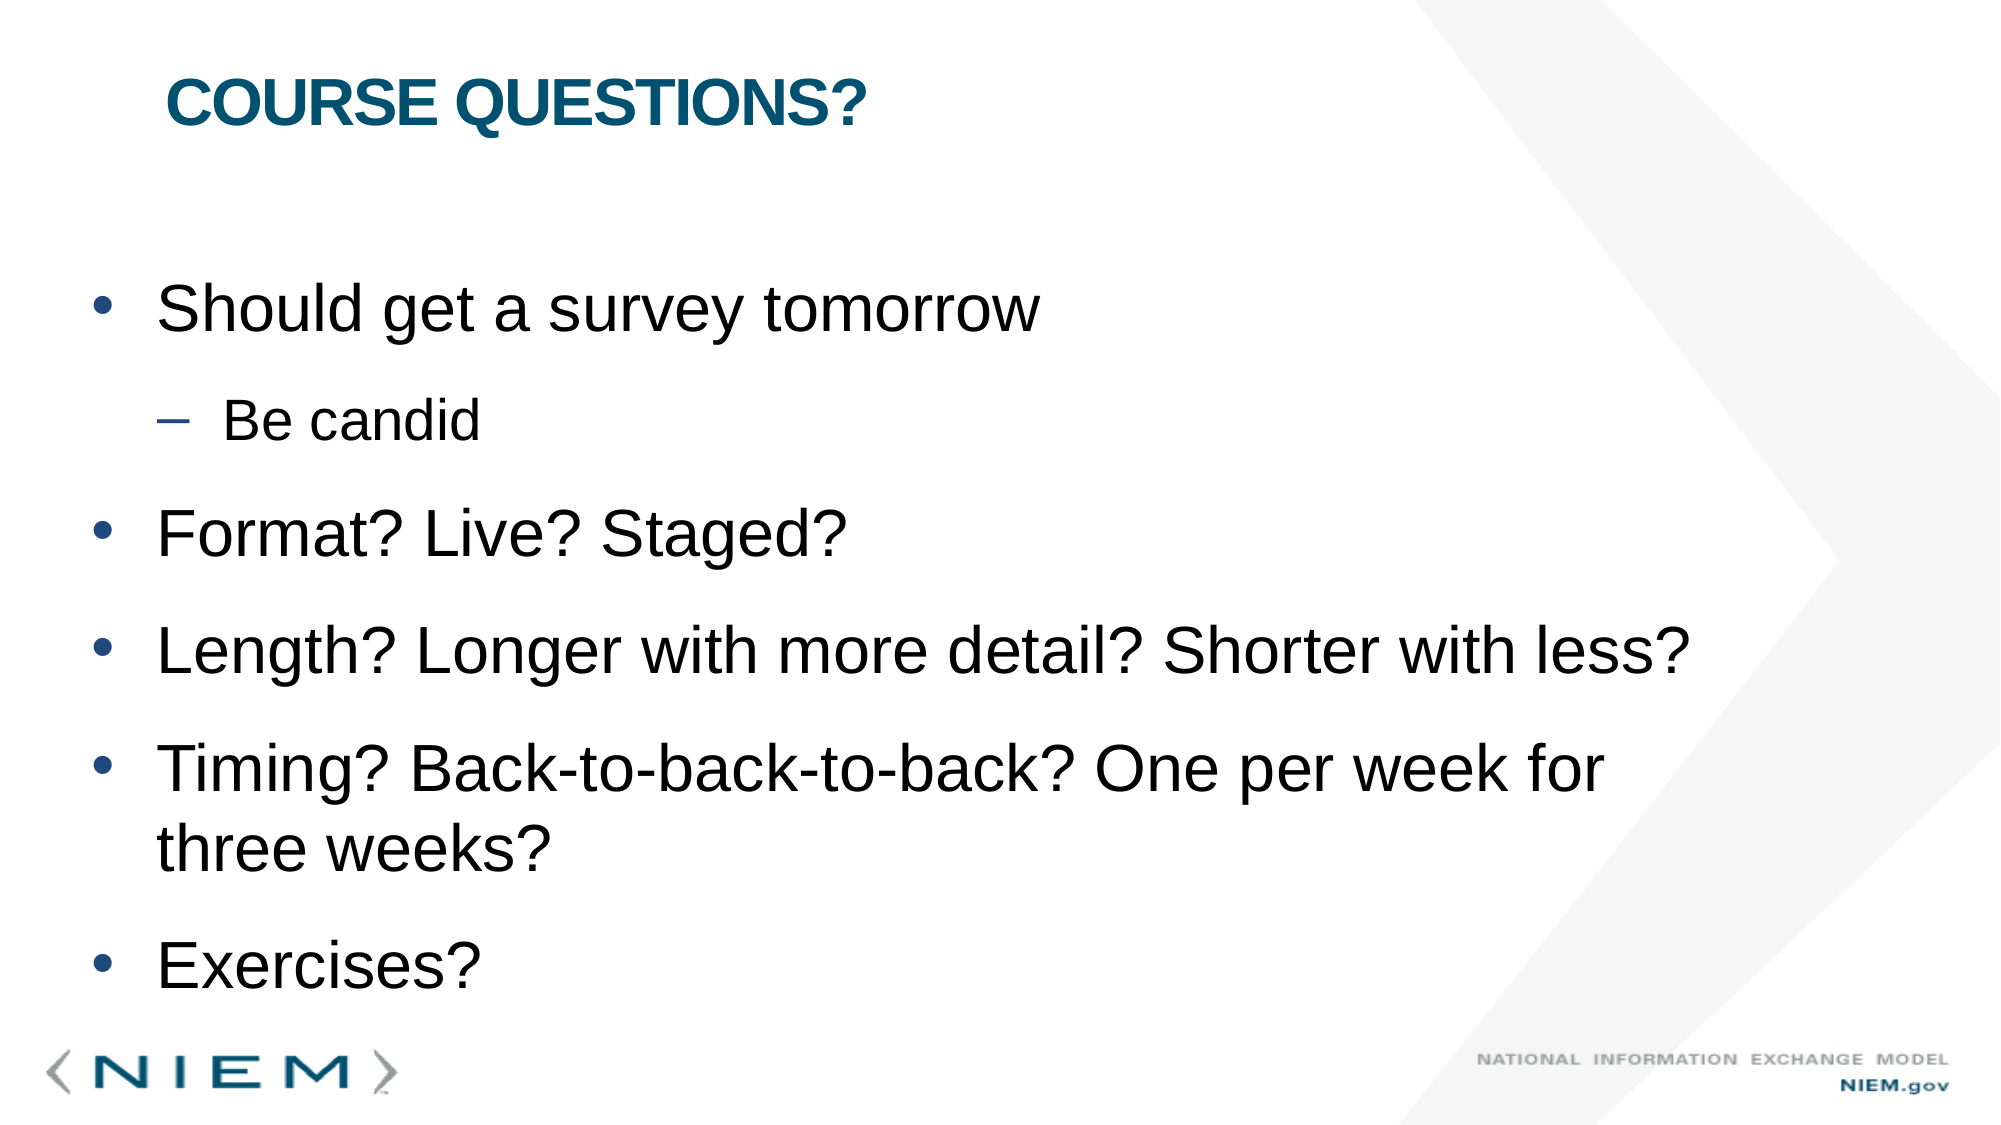

# Course Questions?
Should get a survey tomorrow
Be candid
Format? Live? Staged?
Length? Longer with more detail? Shorter with less?
Timing? Back-to-back-to-back? One per week for three weeks?
Exercises?